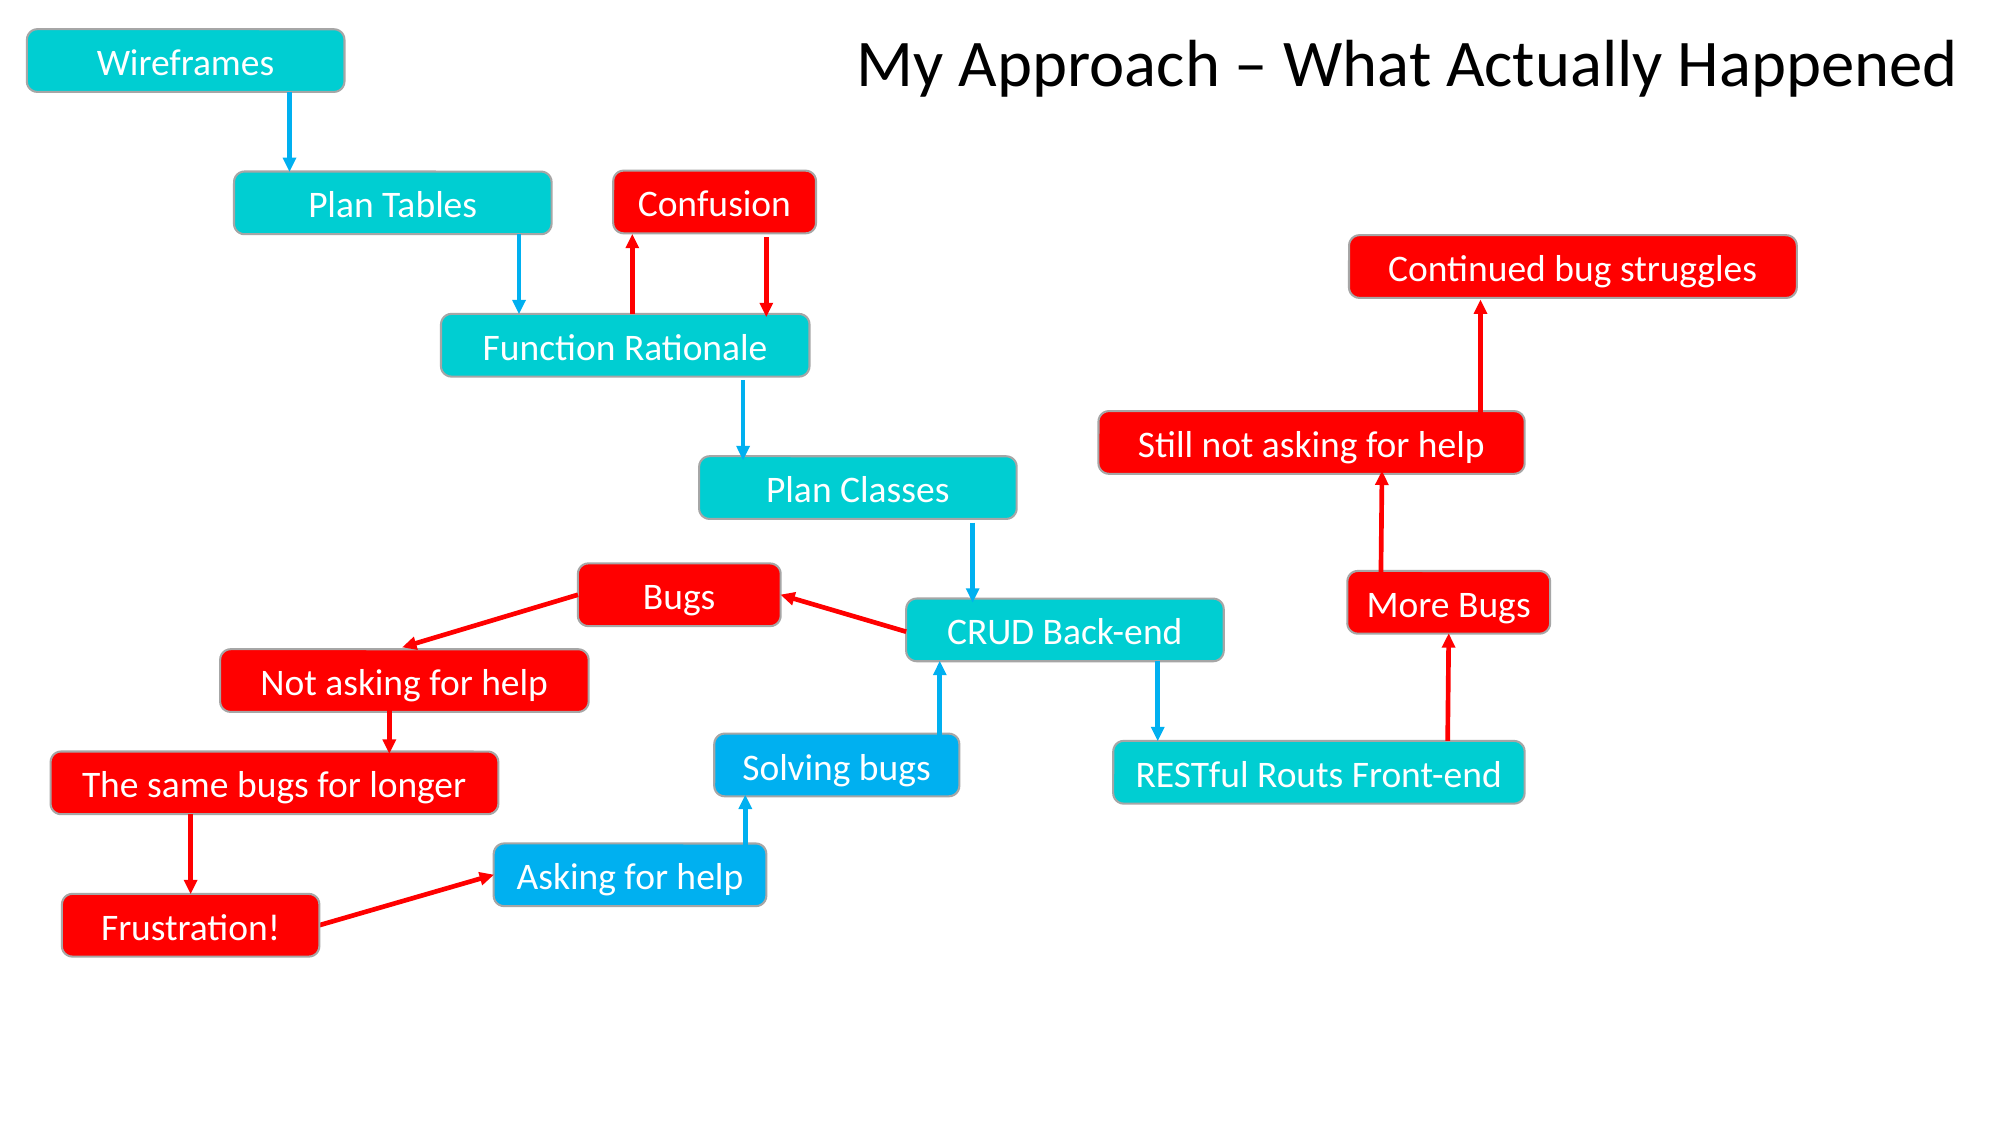

My Approach – What Actually Happened
Wireframes
Confusion
Plan Tables
Continued bug struggles
Function Rationale
Still not asking for help
Plan Classes
Bugs
More Bugs
CRUD Back-end
Not asking for help
Solving bugs
RESTful Routs Front-end
The same bugs for longer
Asking for help
Frustration!